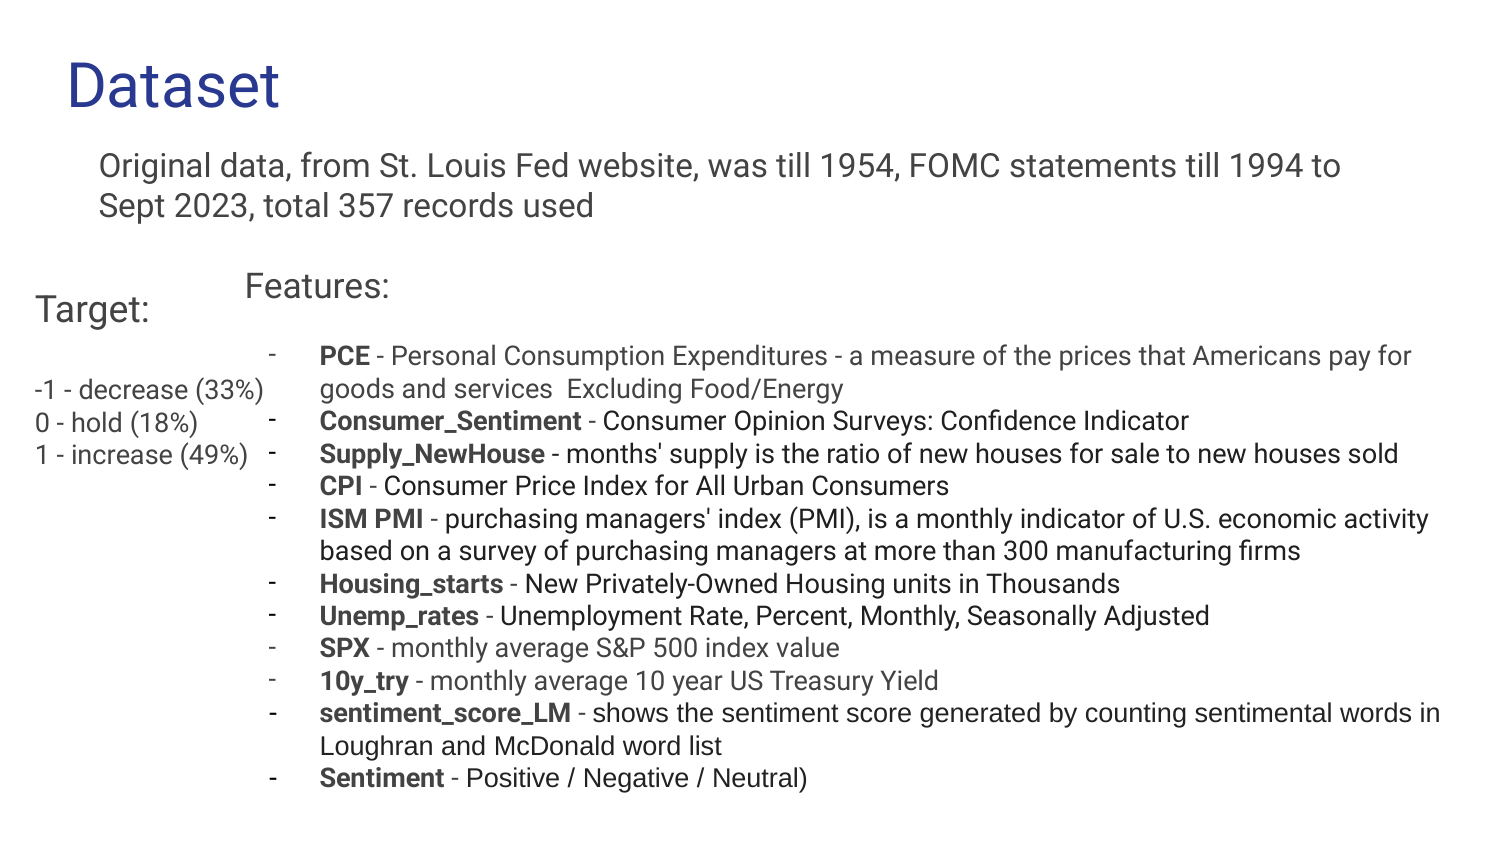

# Dataset
Original data, from St. Louis Fed website, was till 1954, FOMC statements till 1994 to Sept 2023, total 357 records used
Features:

PCE - Personal Consumption Expenditures - a measure of the prices that Americans pay for goods and services  Excluding Food/Energy
Consumer_Sentiment - Consumer Opinion Surveys: Confidence Indicator
Supply_NewHouse - months' supply is the ratio of new houses for sale to new houses sold
CPI - Consumer Price Index for All Urban Consumers
ISM PMI - purchasing managers' index (PMI), is a monthly indicator of U.S. economic activity based on a survey of purchasing managers at more than 300 manufacturing firms
Housing_starts - New Privately-Owned Housing units in Thousands
Unemp_rates - Unemployment Rate, Percent, Monthly, Seasonally Adjusted
SPX - monthly average S&P 500 index value
10y_try - monthly average 10 year US Treasury Yield
sentiment_score_LM - shows the sentiment score generated by counting sentimental words in Loughran and McDonald word list
Sentiment - Positive / Negative / Neutral)

Target:

-1 - decrease (33%)
0 - hold (18%)
1 - increase (49%)